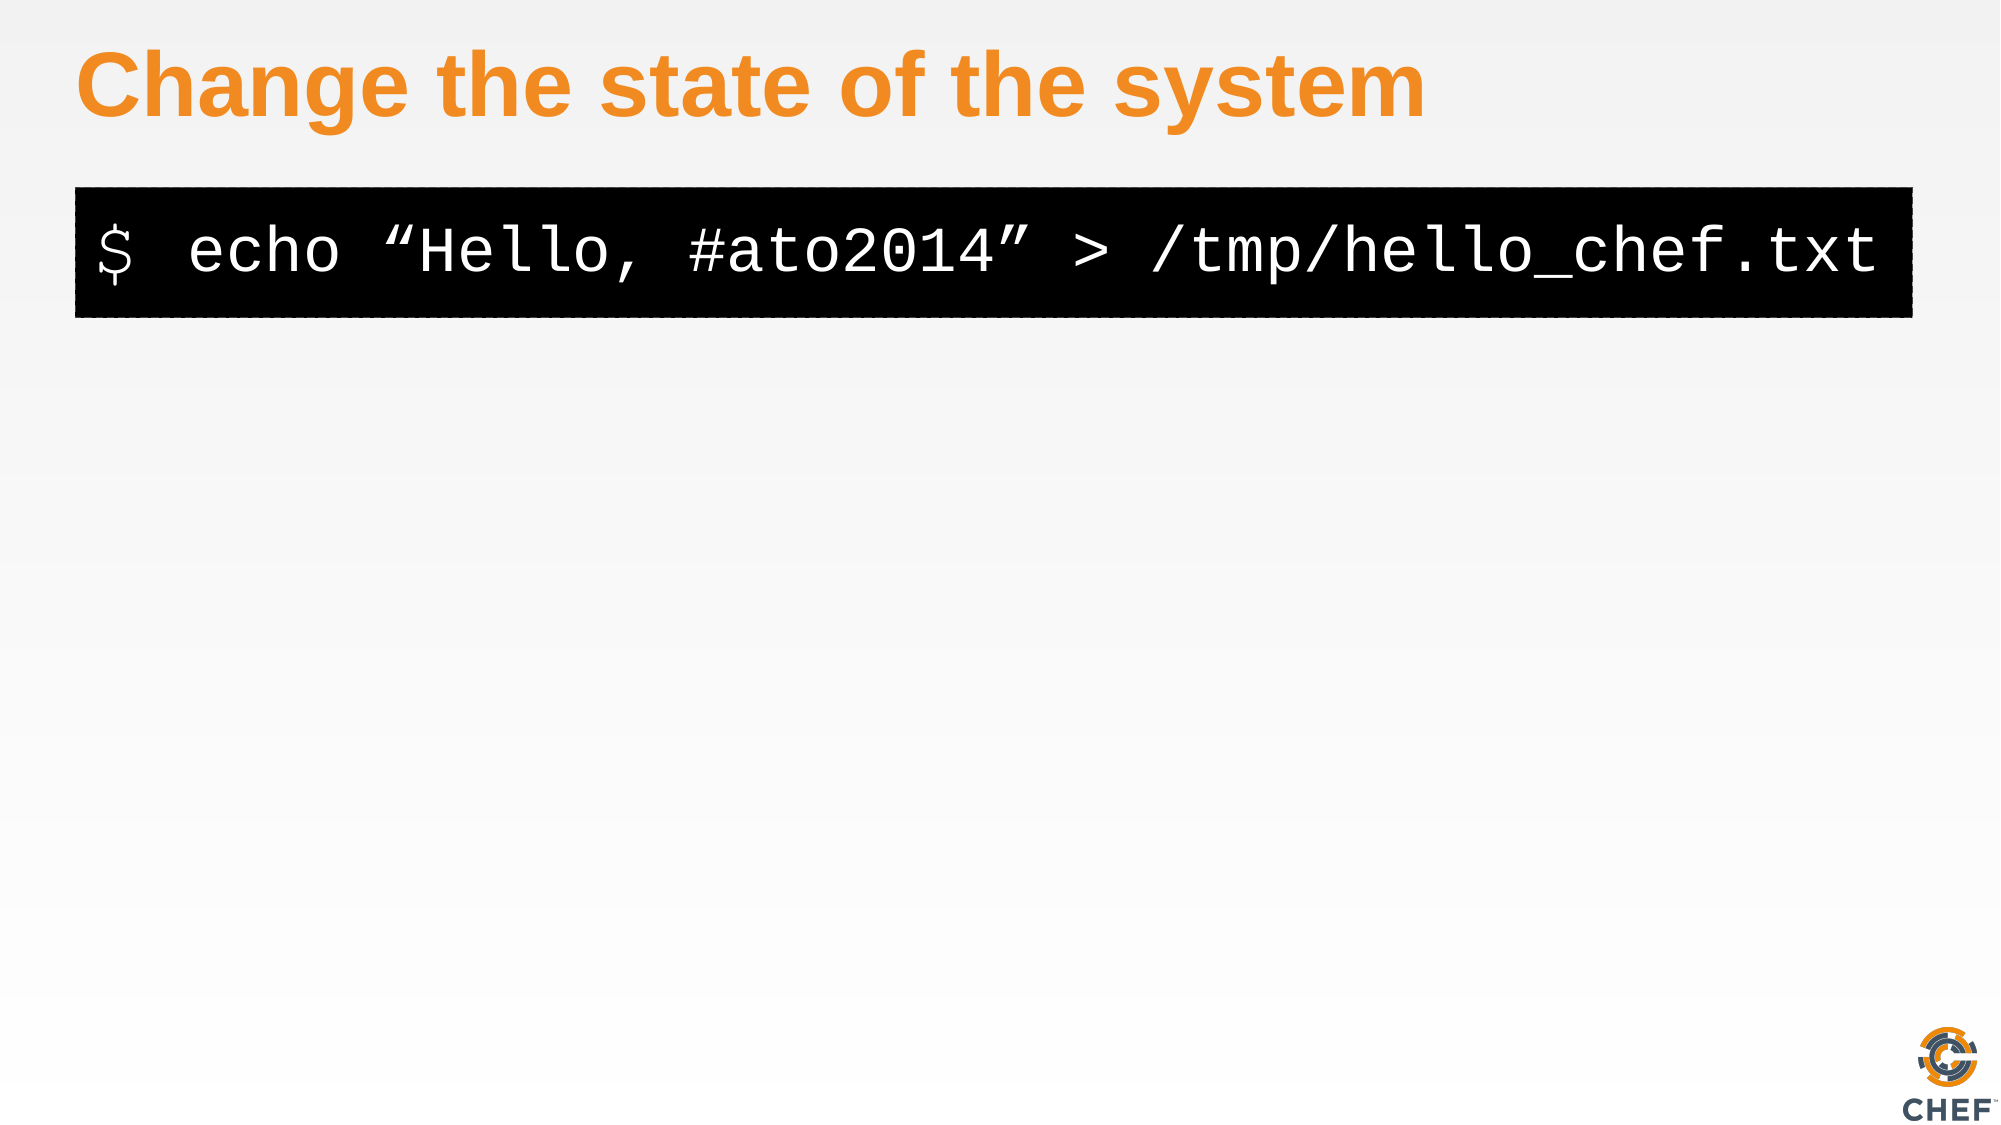

# Change the state of the system
echo “Hello, #ato2014” > /tmp/hello_chef.txt